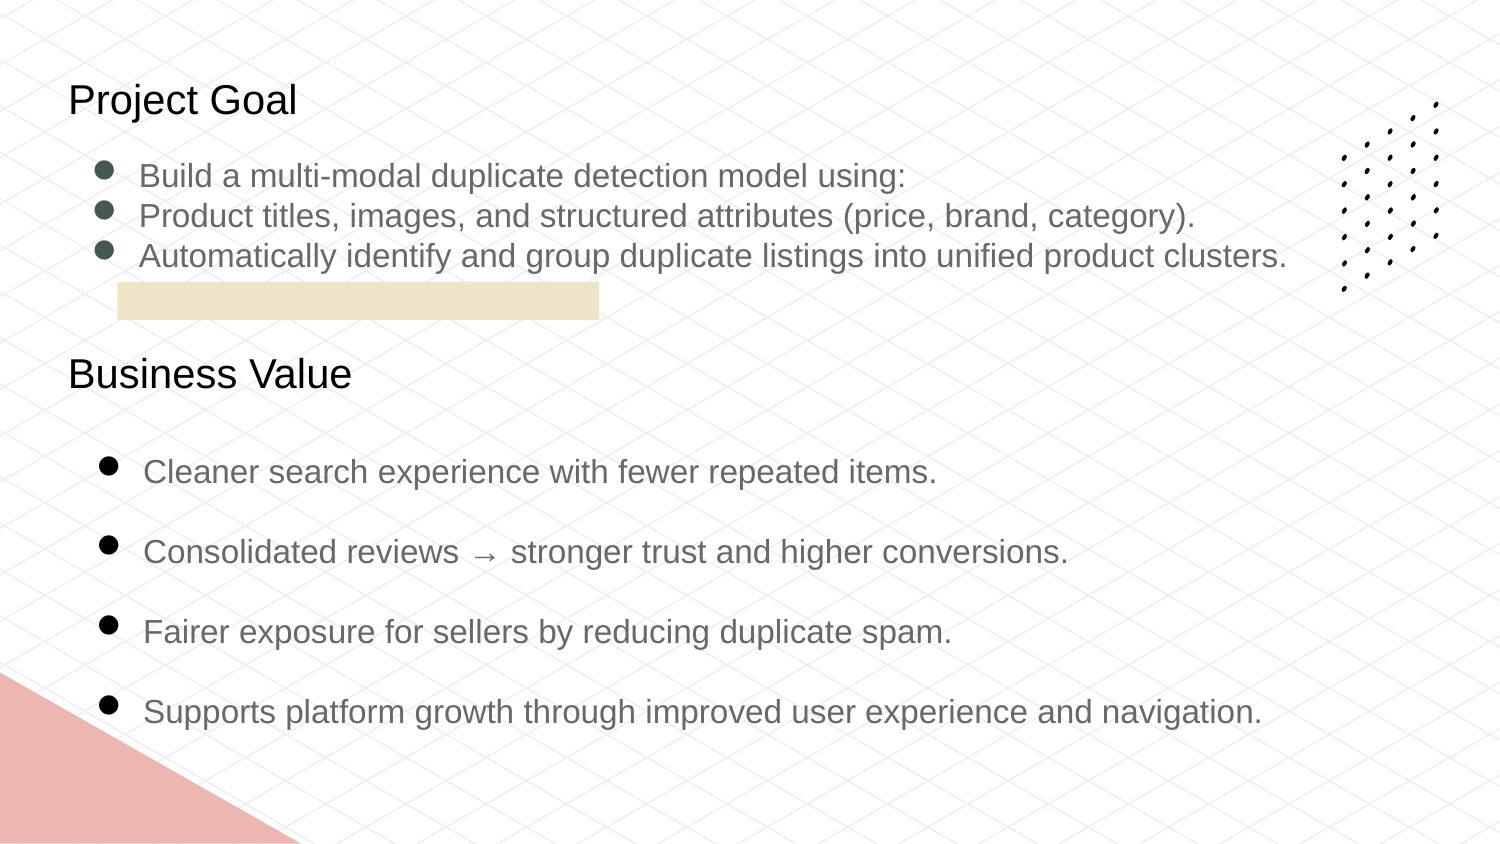

# Project Goal
Build a multi-modal duplicate detection model using:
Product titles, images, and structured attributes (price, brand, category).
Automatically identify and group duplicate listings into unified product clusters.

Business Value
Cleaner search experience with fewer repeated items.

Consolidated reviews → stronger trust and higher conversions.

Fairer exposure for sellers by reducing duplicate spam.

Supports platform growth through improved user experience and navigation.